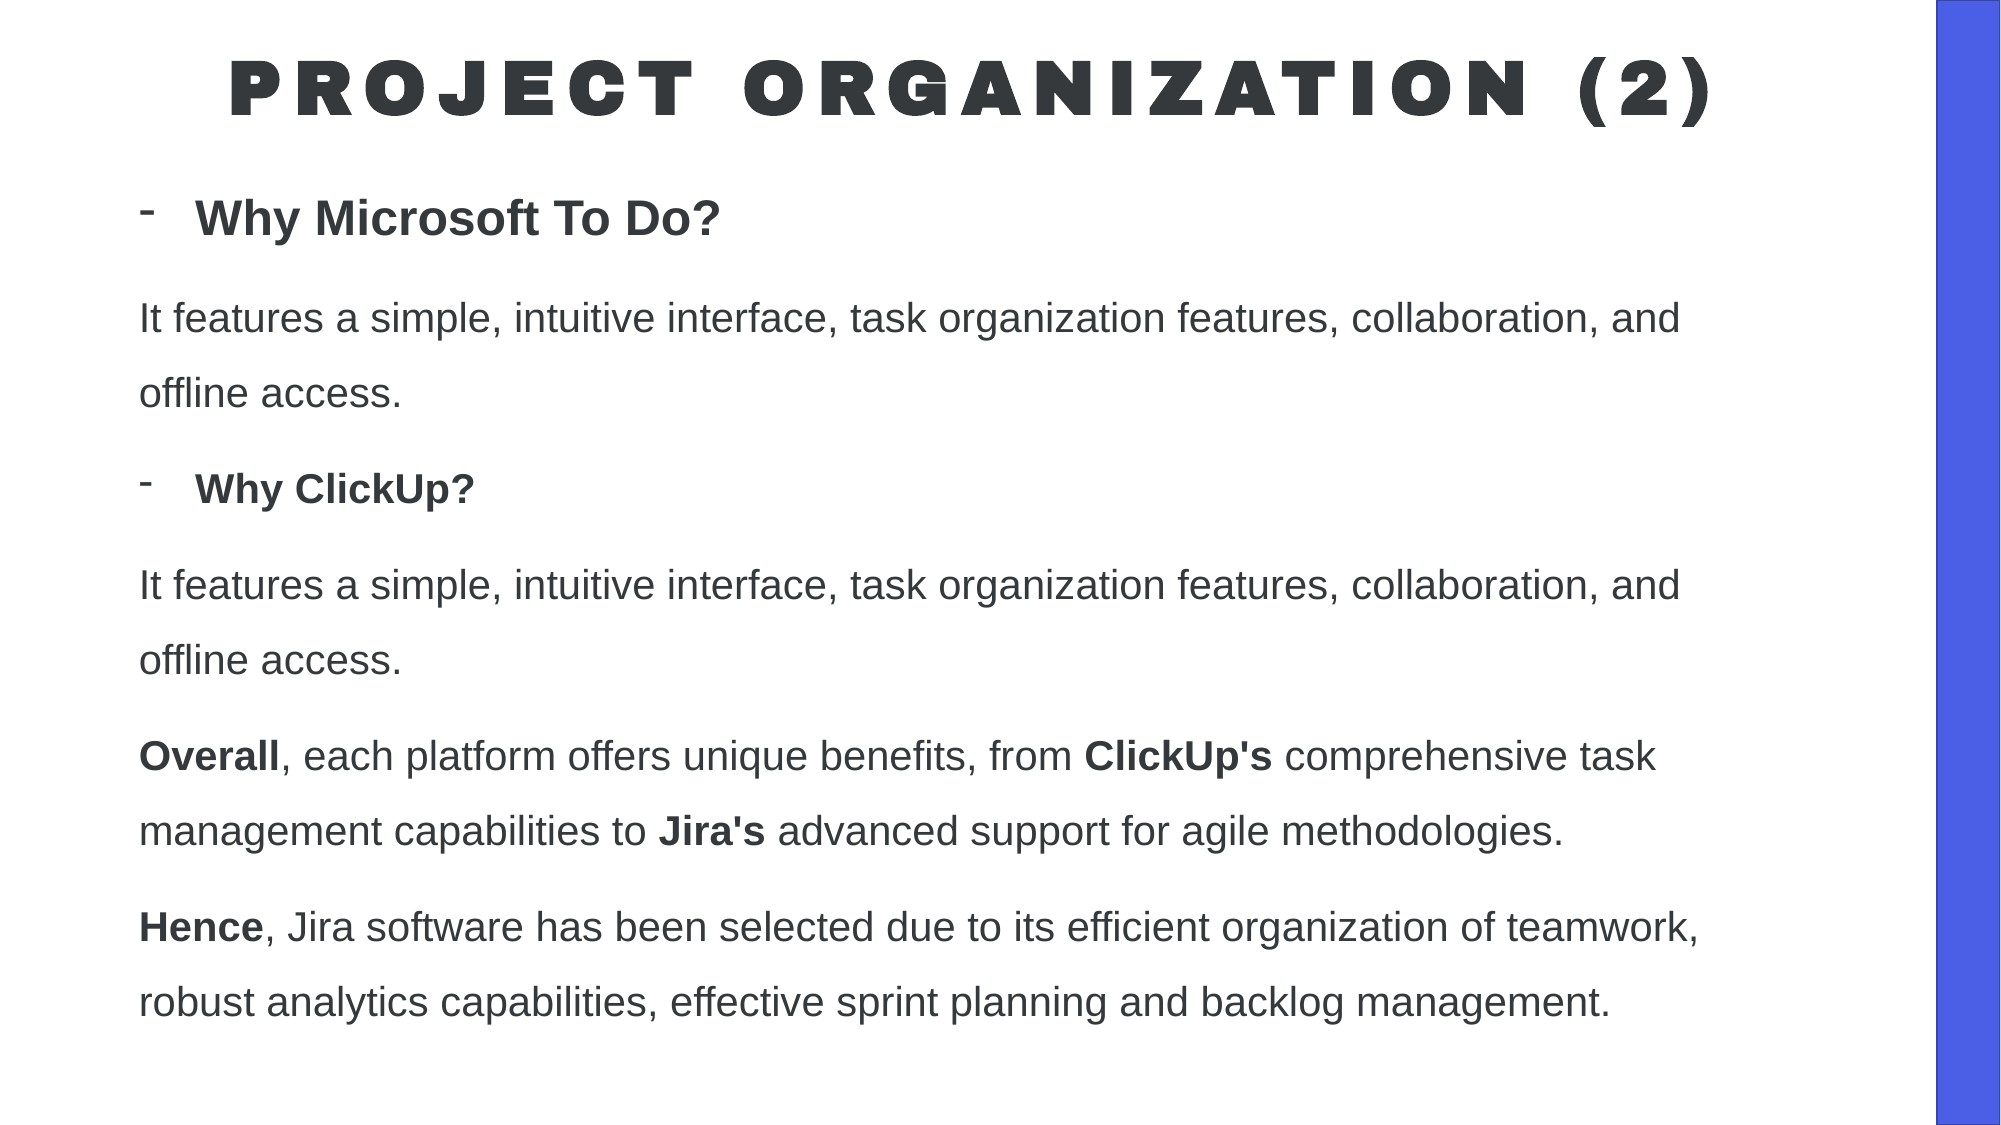

# Project Organization (2)
Why Microsoft To Do?
It features a simple, intuitive interface, task organization features, collaboration, and offline access.
Why ClickUp?
It features a simple, intuitive interface, task organization features, collaboration, and offline access.
Overall, each platform offers unique benefits, from ClickUp's comprehensive task management capabilities to Jira's advanced support for agile methodologies.
Hence, Jira software has been selected due to its efficient organization of teamwork, robust analytics capabilities, effective sprint planning and backlog management.